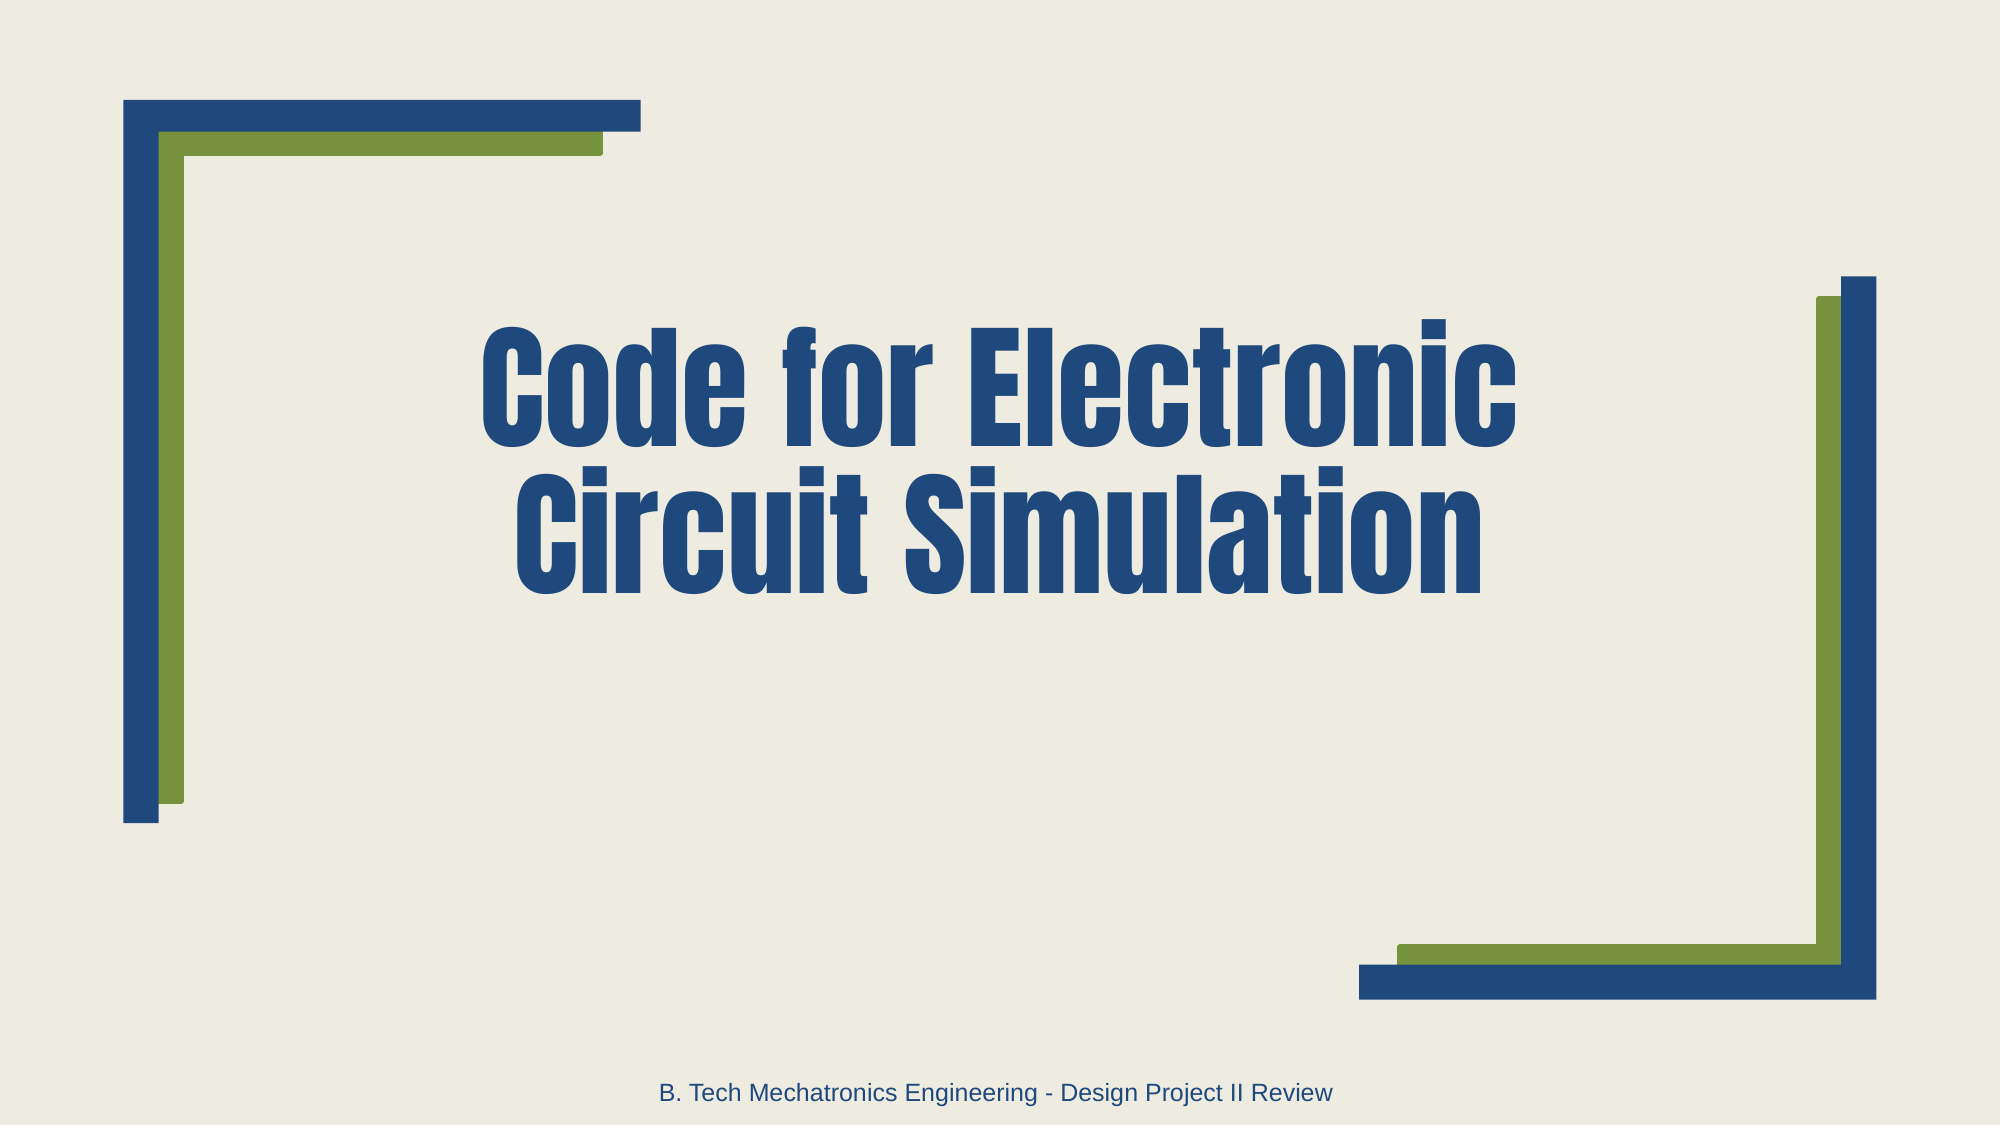

# Code for Electronic Circuit Simulation

B. Tech Mechatronics Engineering - Design Project II Review
30